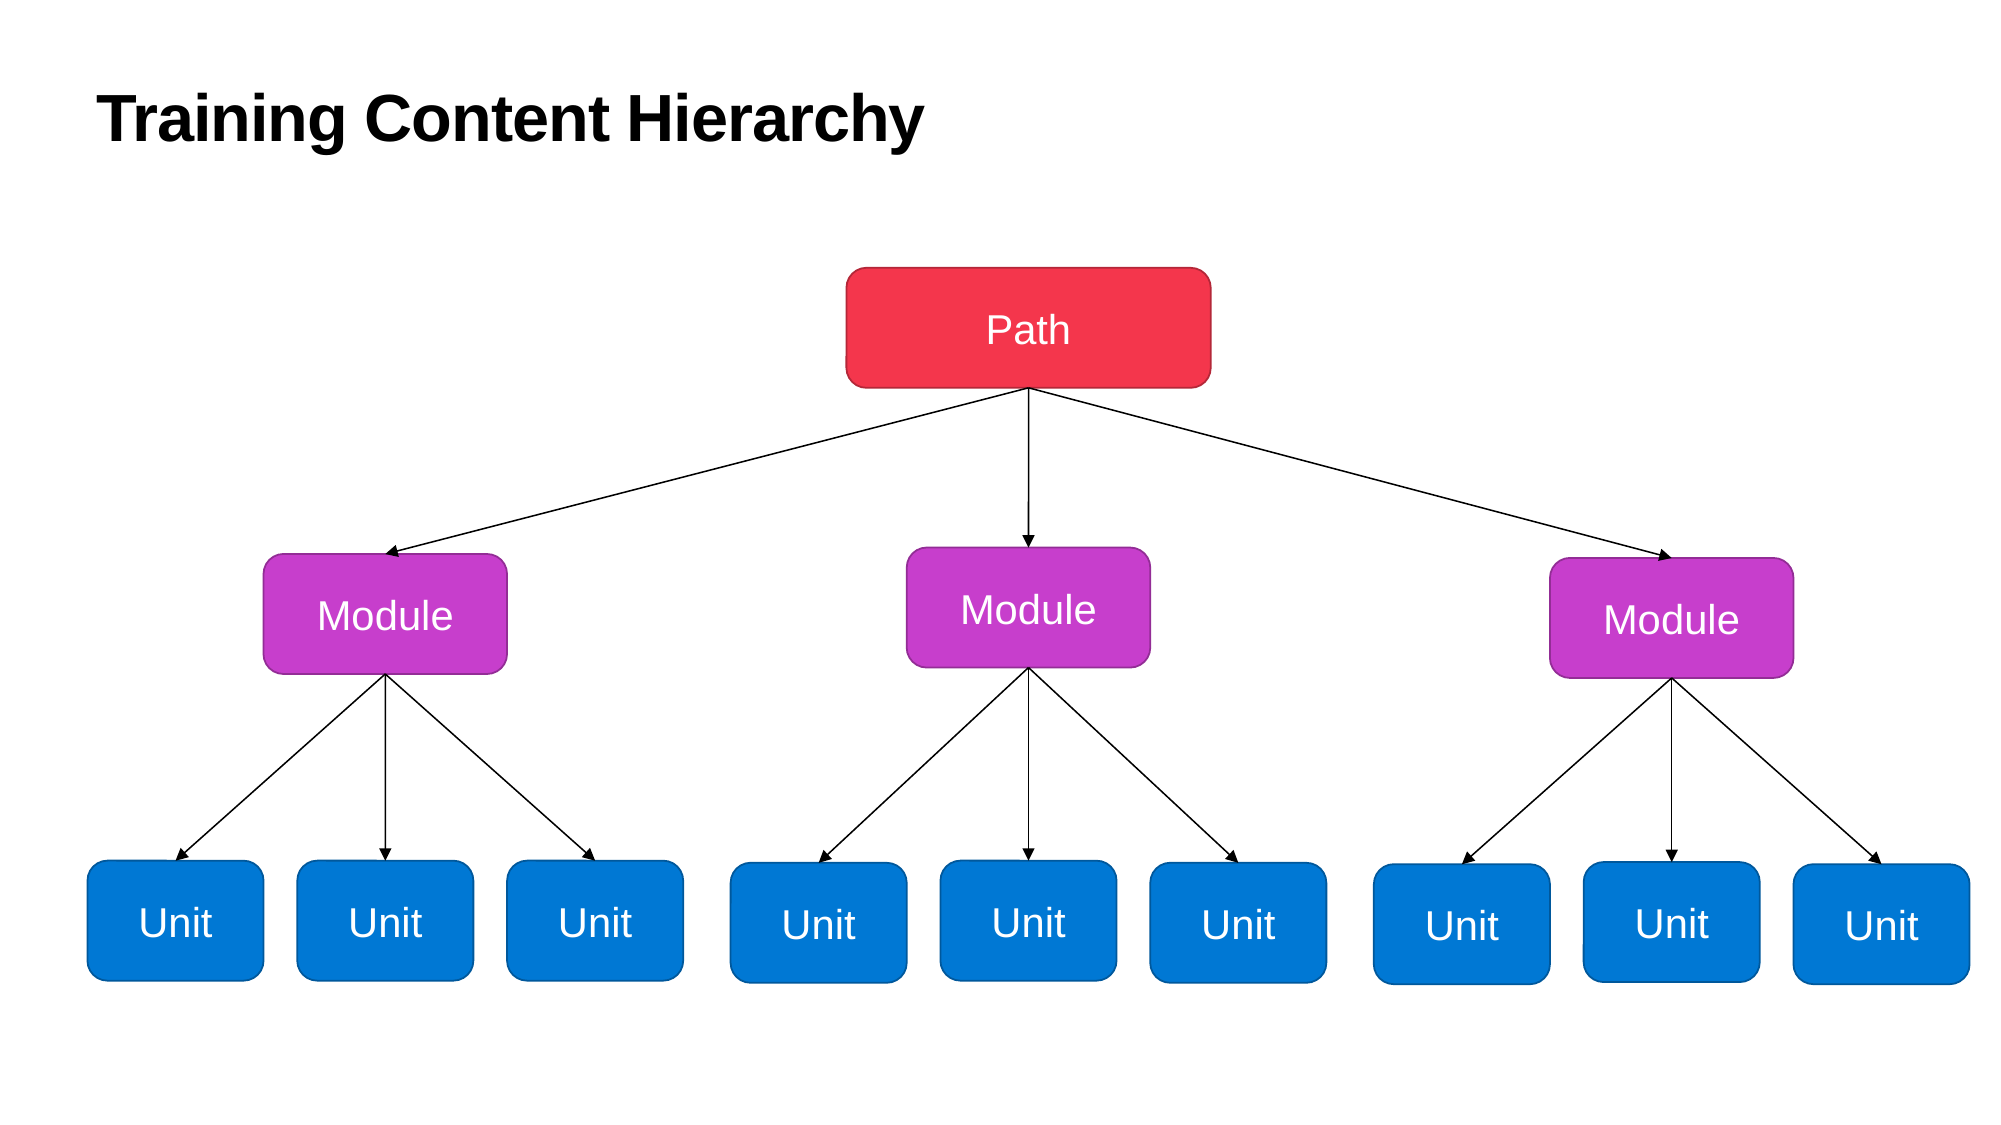

# Training Content Hierarchy
Path
Module
Module
Module
Unit
Unit
Unit
Unit
Unit
Unit
Unit
Unit
Unit